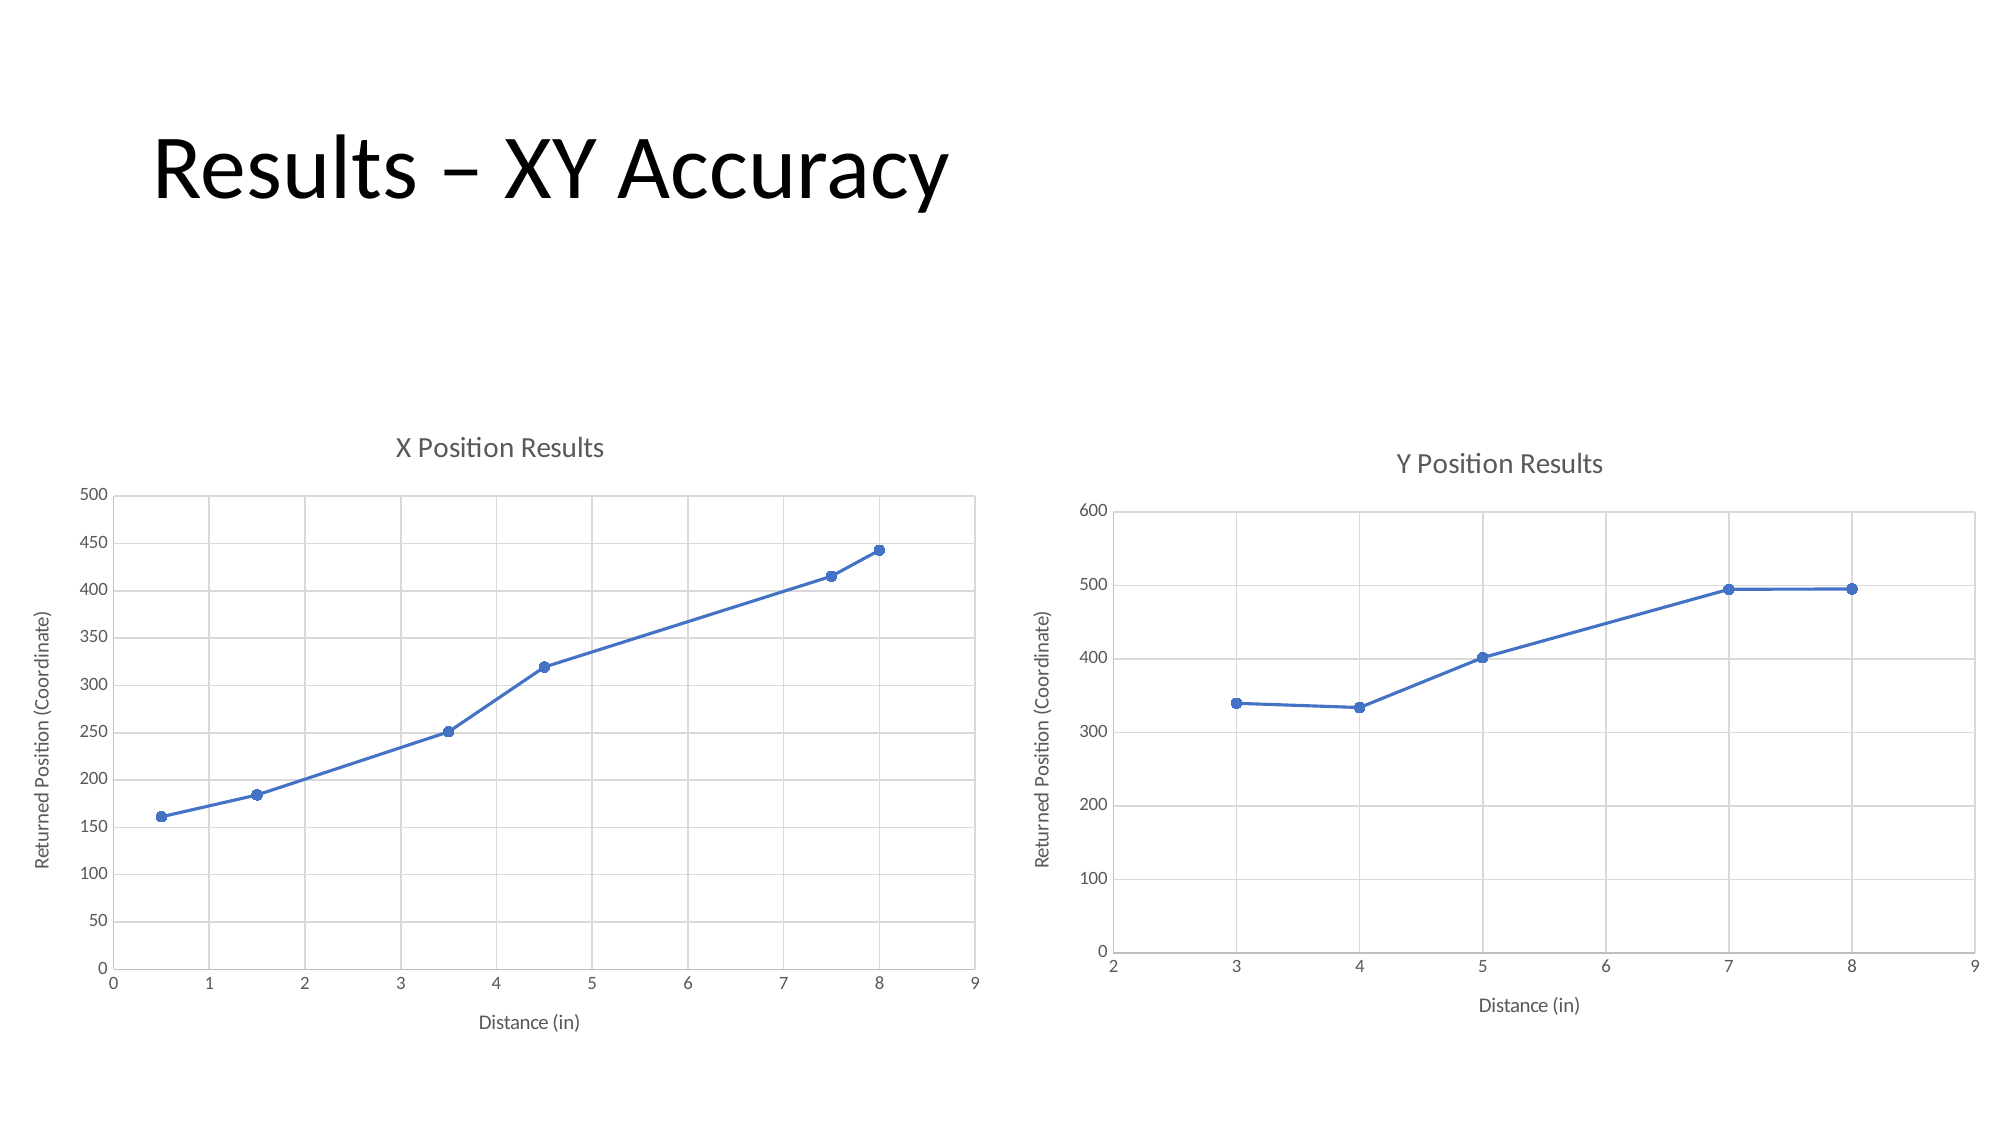

# Results – XY Accuracy

### Chart: X Position Results

| Category |  |
|---|---|

### Chart: Y Position Results

| Category |  |
|---|---|